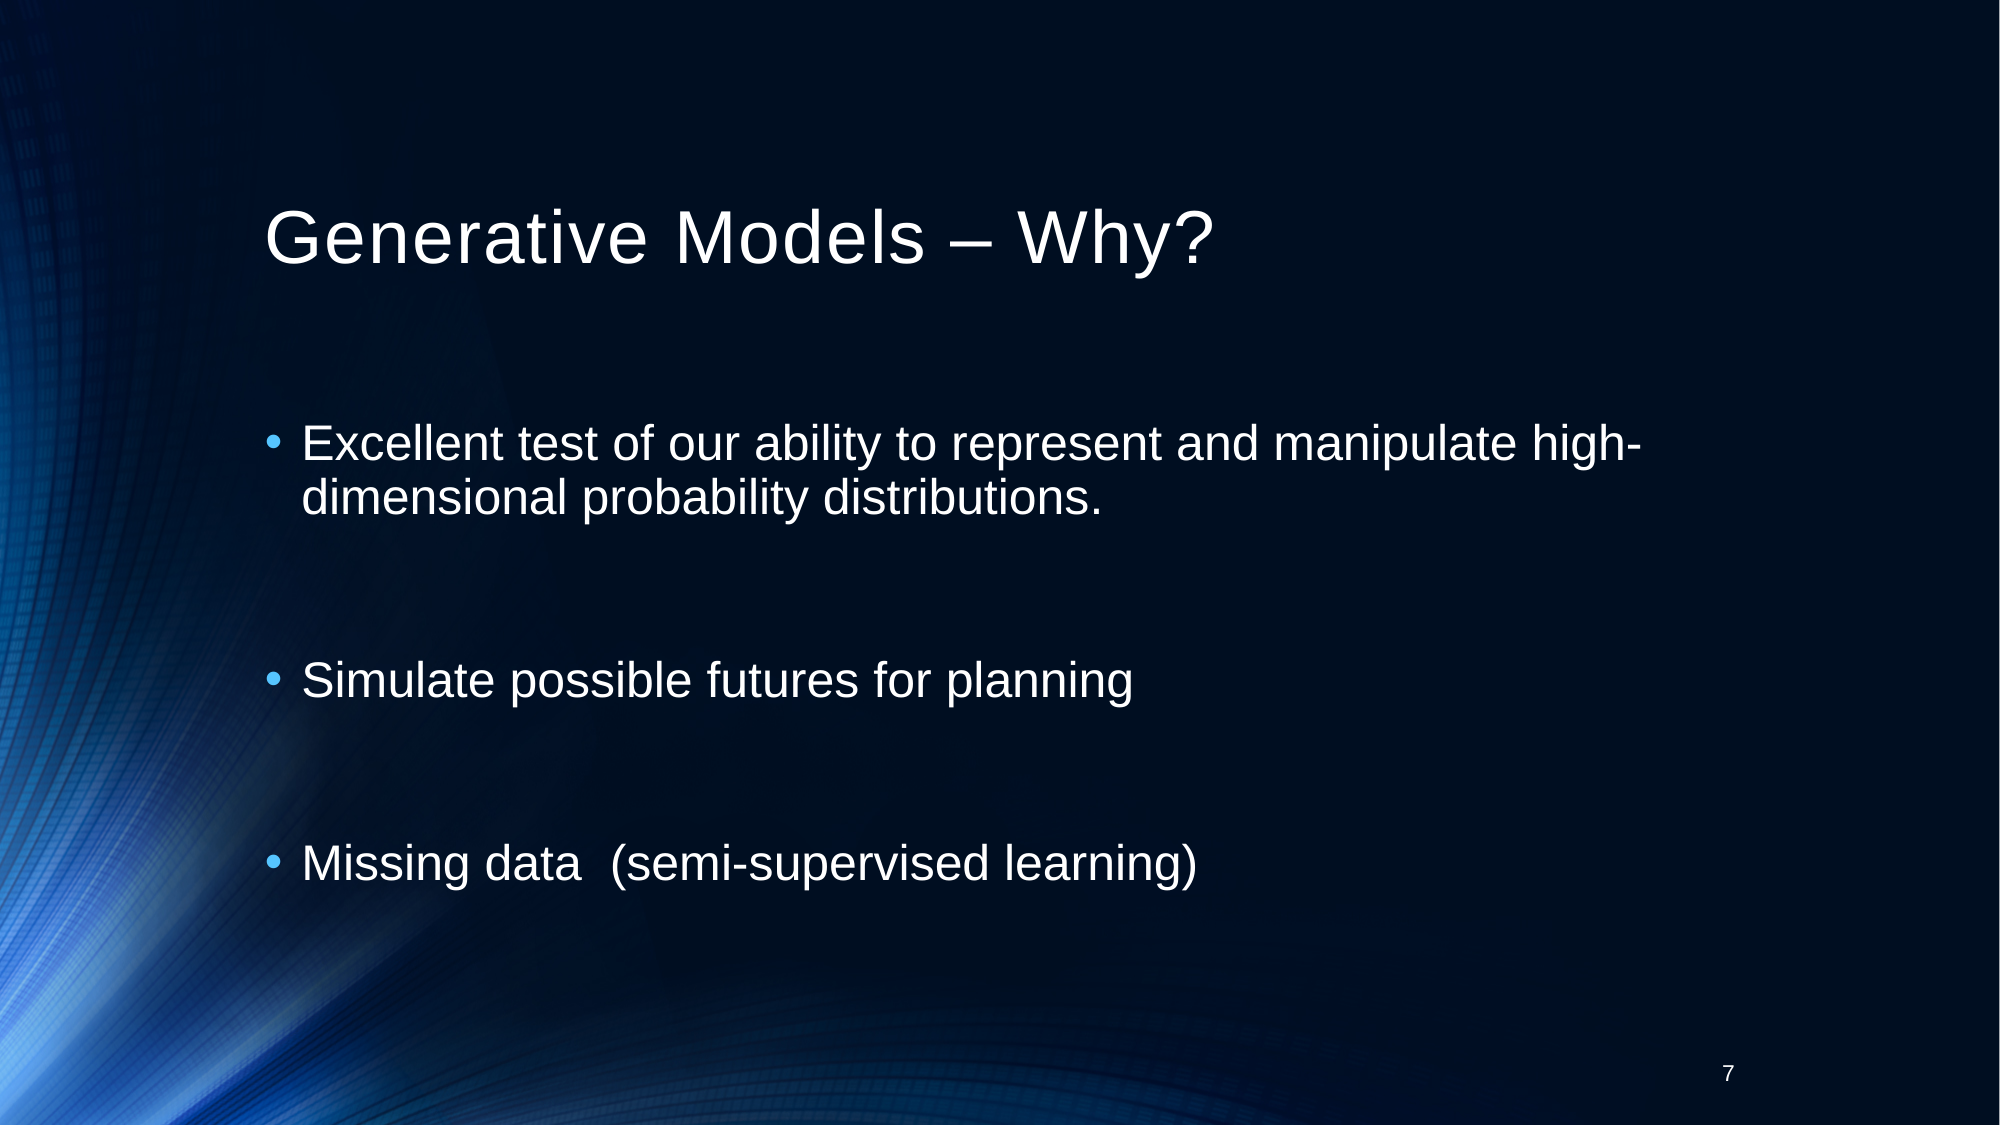

# Generative Models – Why?

Excellent test of our ability to represent and manipulate high-dimensional probability distributions.

Simulate possible futures for planning

Missing data  (semi-supervised learning)
7